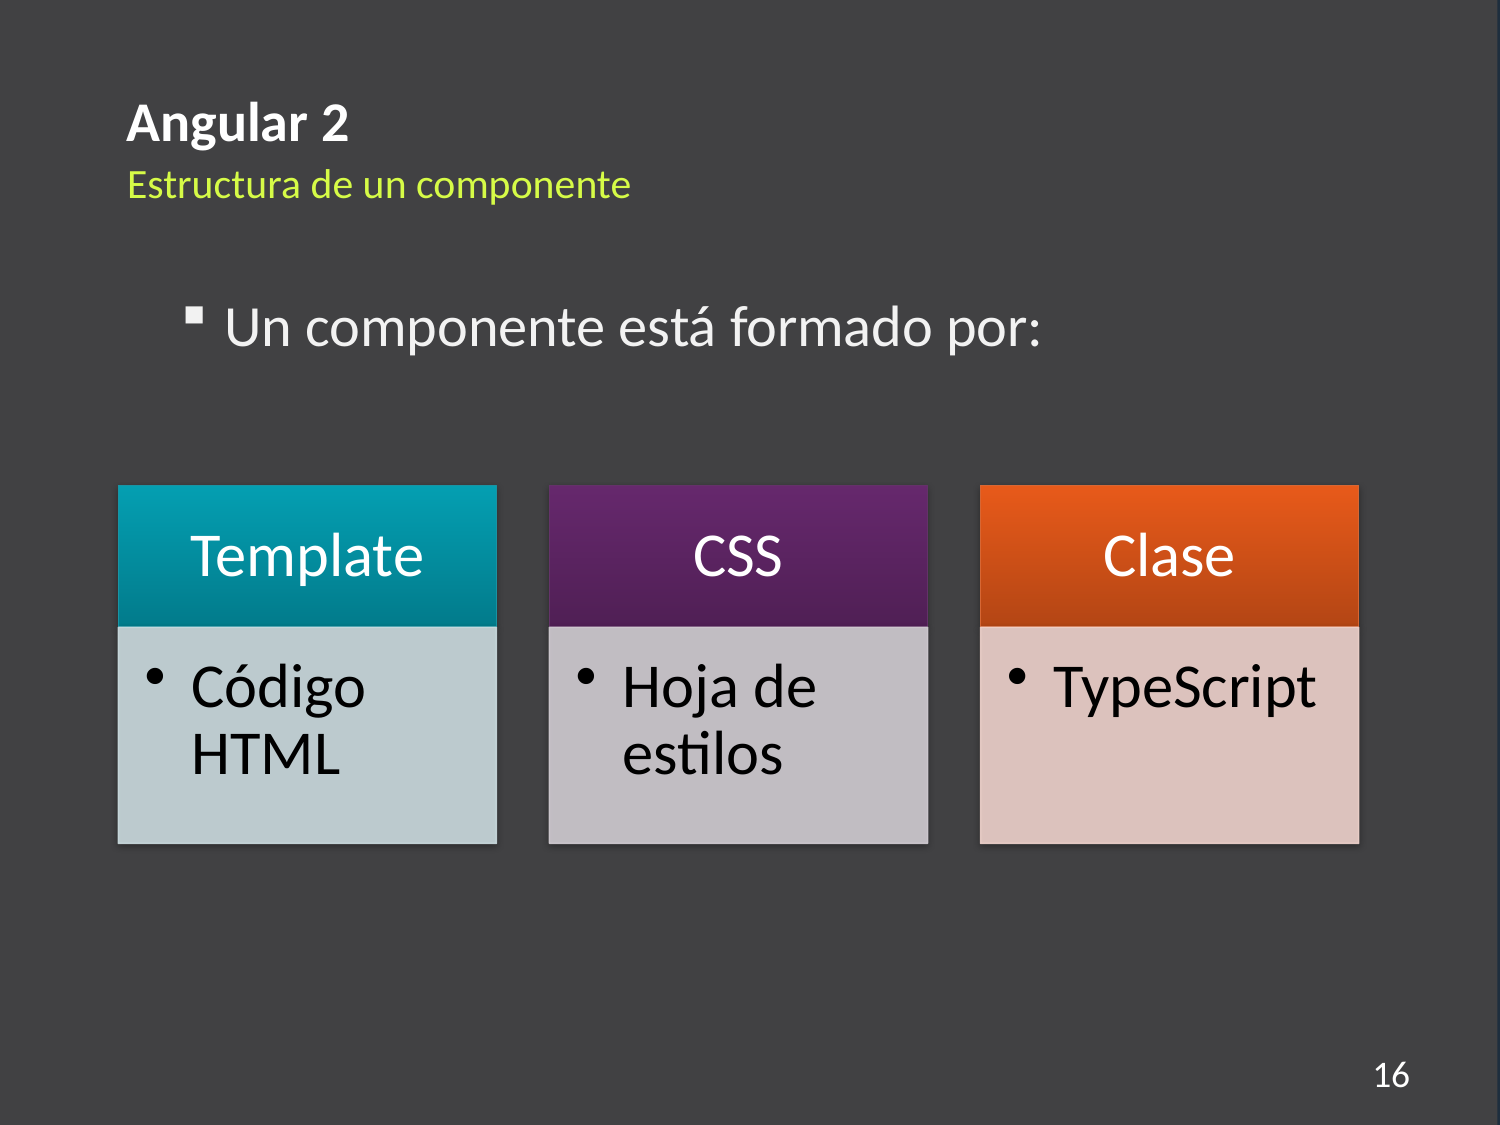

Angular 2
Estructura de un componente

Un componente está formado por:

Template
Código HTML
CSS
Hoja de estilos
Clase
TypeScript
16